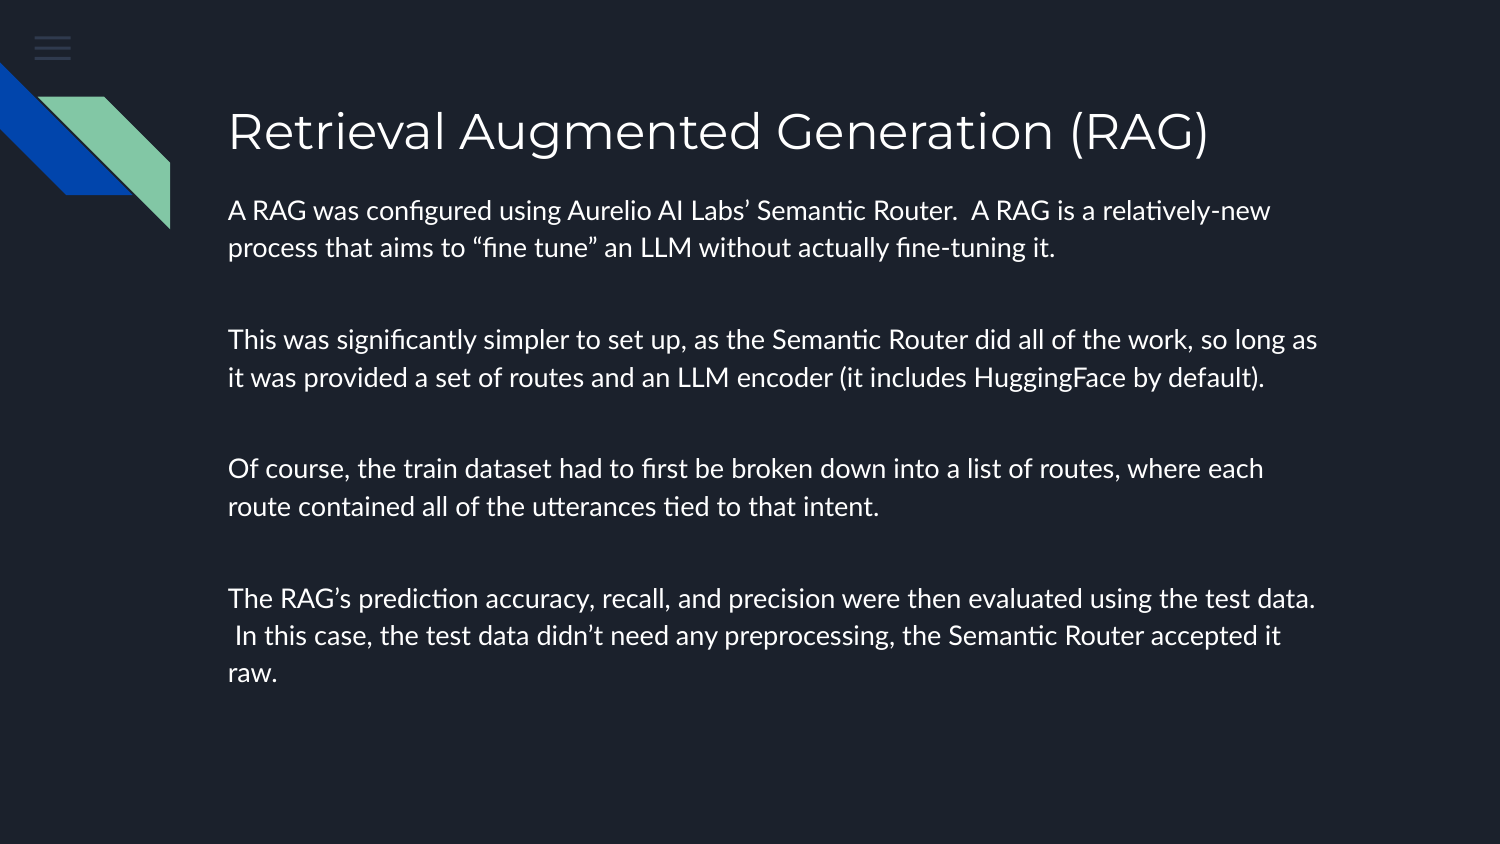

# Retrieval Augmented Generation (RAG)
A RAG was configured using Aurelio AI Labs’ Semantic Router.  A RAG is a relatively-new process that aims to “fine tune” an LLM without actually fine-tuning it.

This was significantly simpler to set up, as the Semantic Router did all of the work, so long as it was provided a set of routes and an LLM encoder (it includes HuggingFace by default).

Of course, the train dataset had to first be broken down into a list of routes, where each route contained all of the utterances tied to that intent.
The RAG’s prediction accuracy, recall, and precision were then evaluated using the test data.  In this case, the test data didn’t need any preprocessing, the Semantic Router accepted it raw.